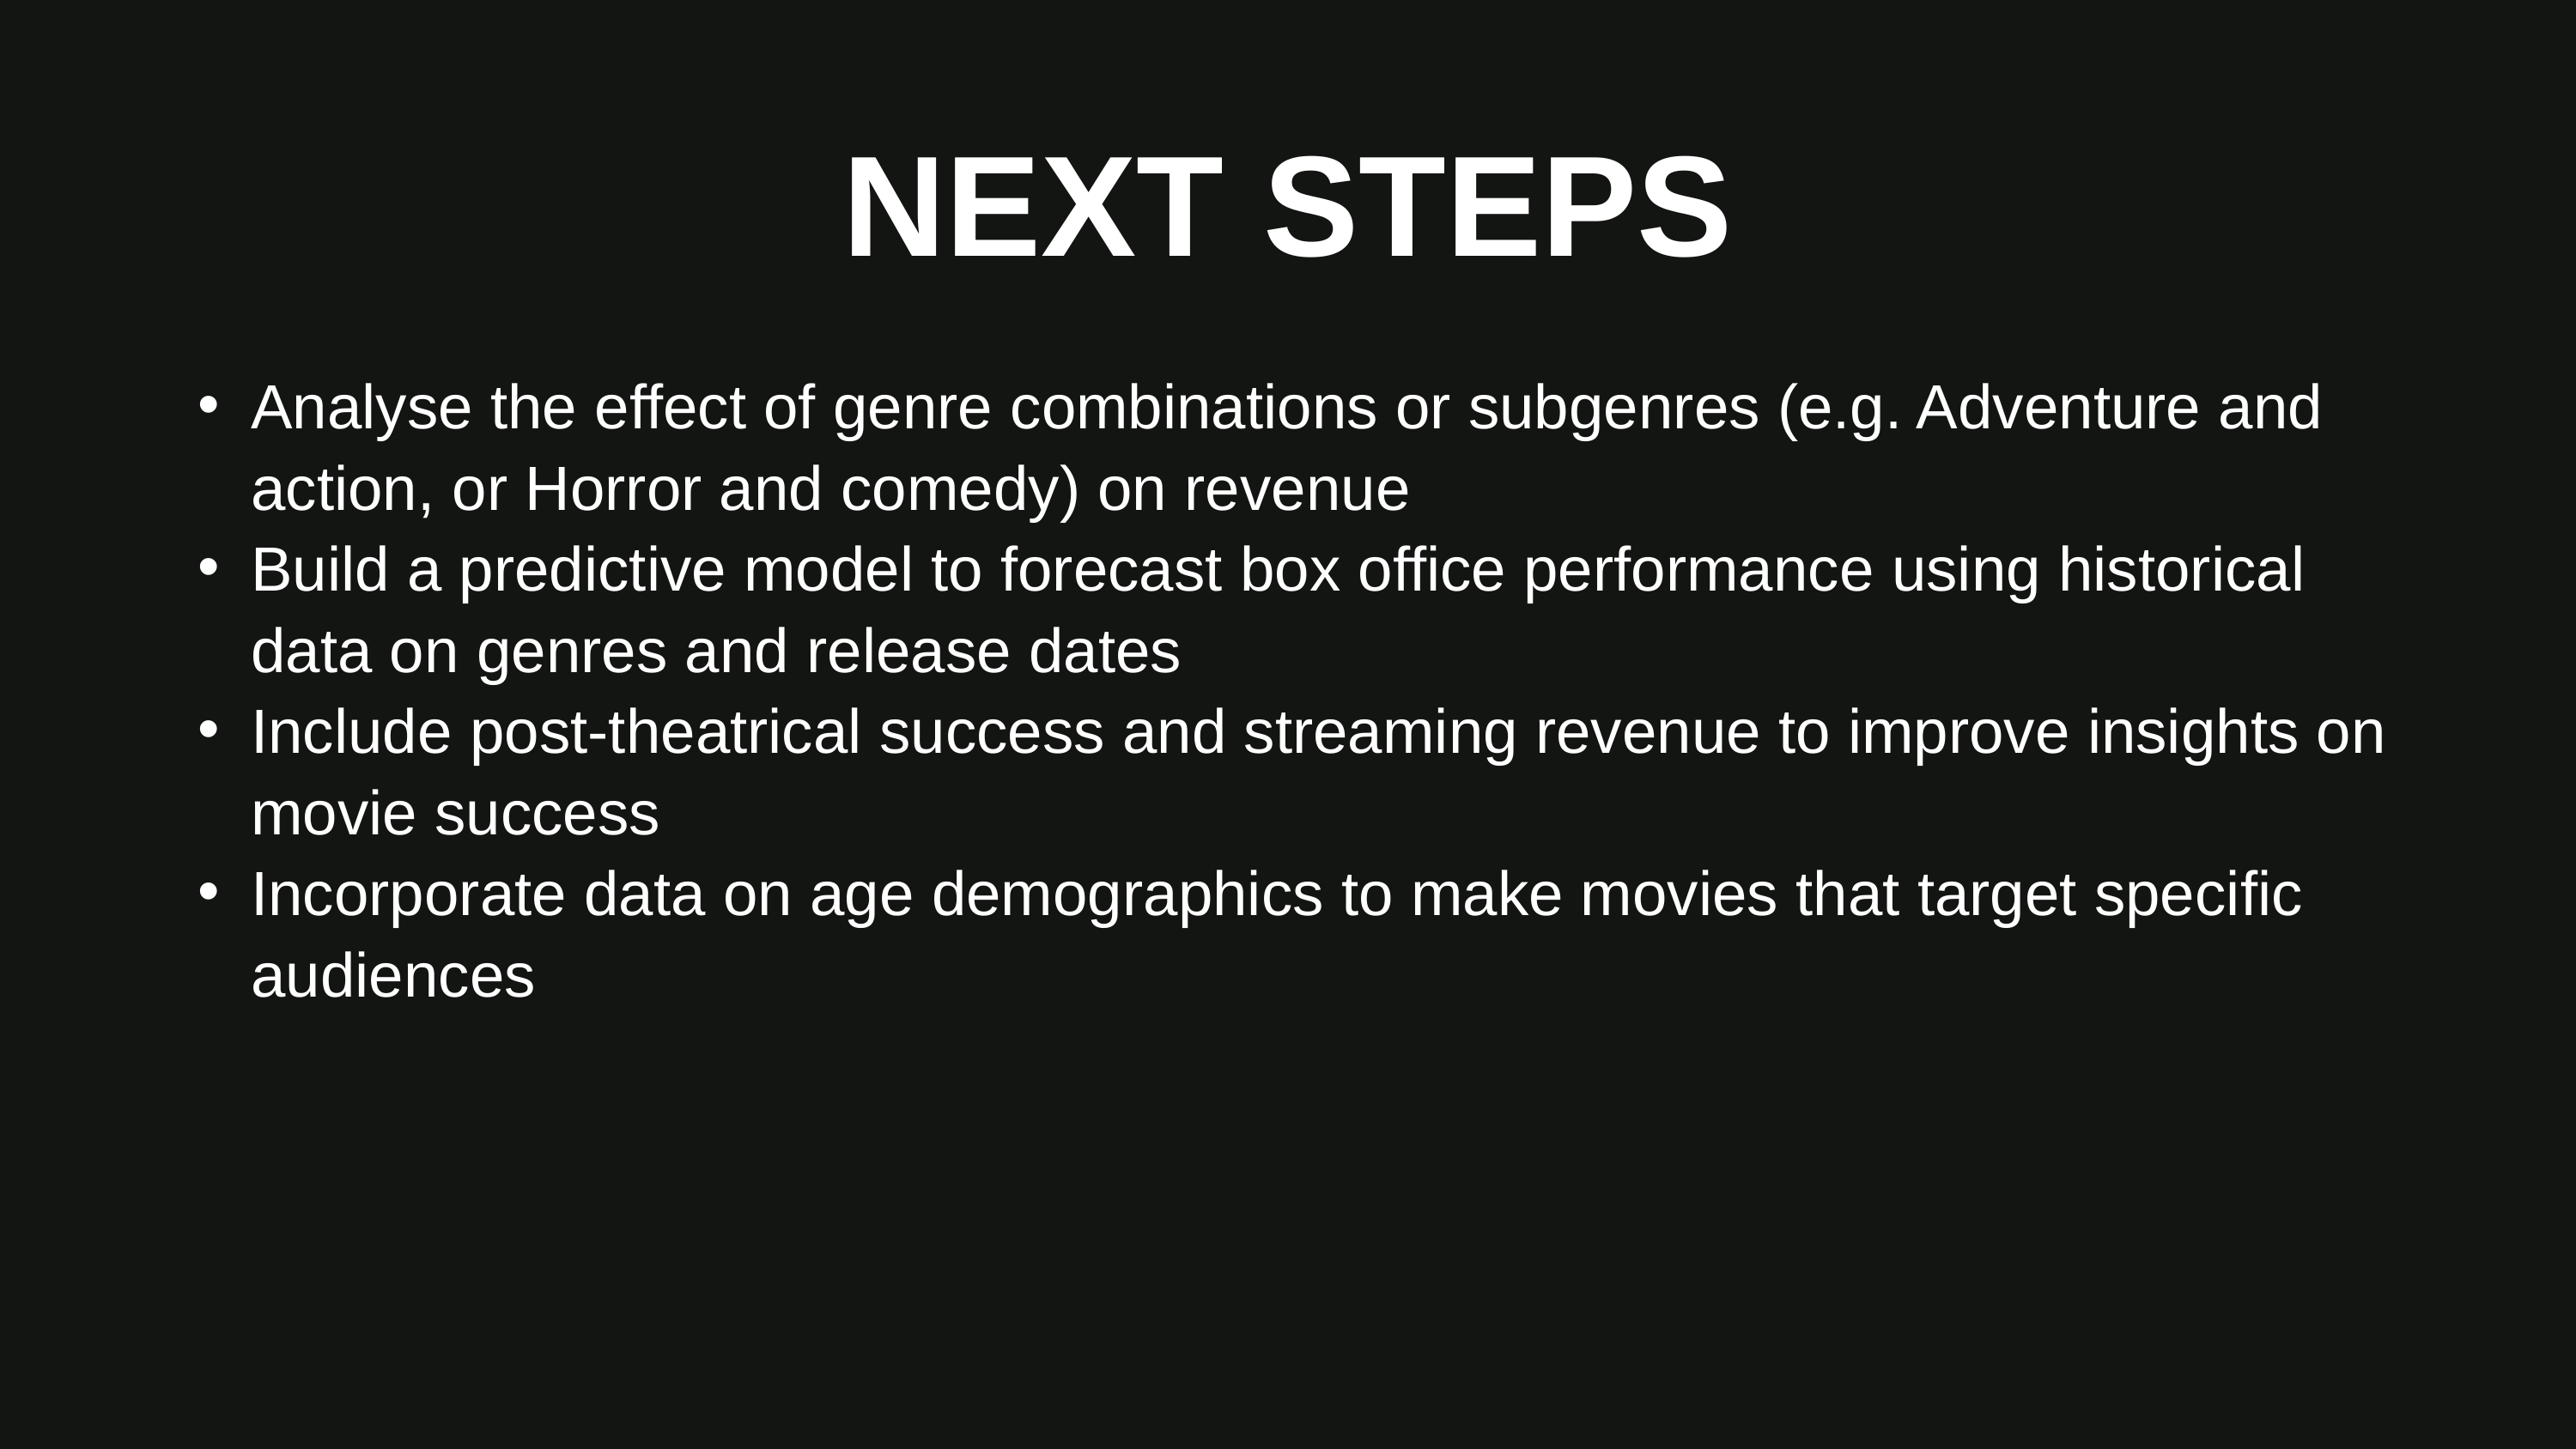

NEXT STEPS
Analyse the effect of genre combinations or subgenres (e.g. Adventure and action, or Horror and comedy) on revenue
Build a predictive model to forecast box office performance using historical data on genres and release dates
Include post-theatrical success and streaming revenue to improve insights on movie success
Incorporate data on age demographics to make movies that target specific audiences